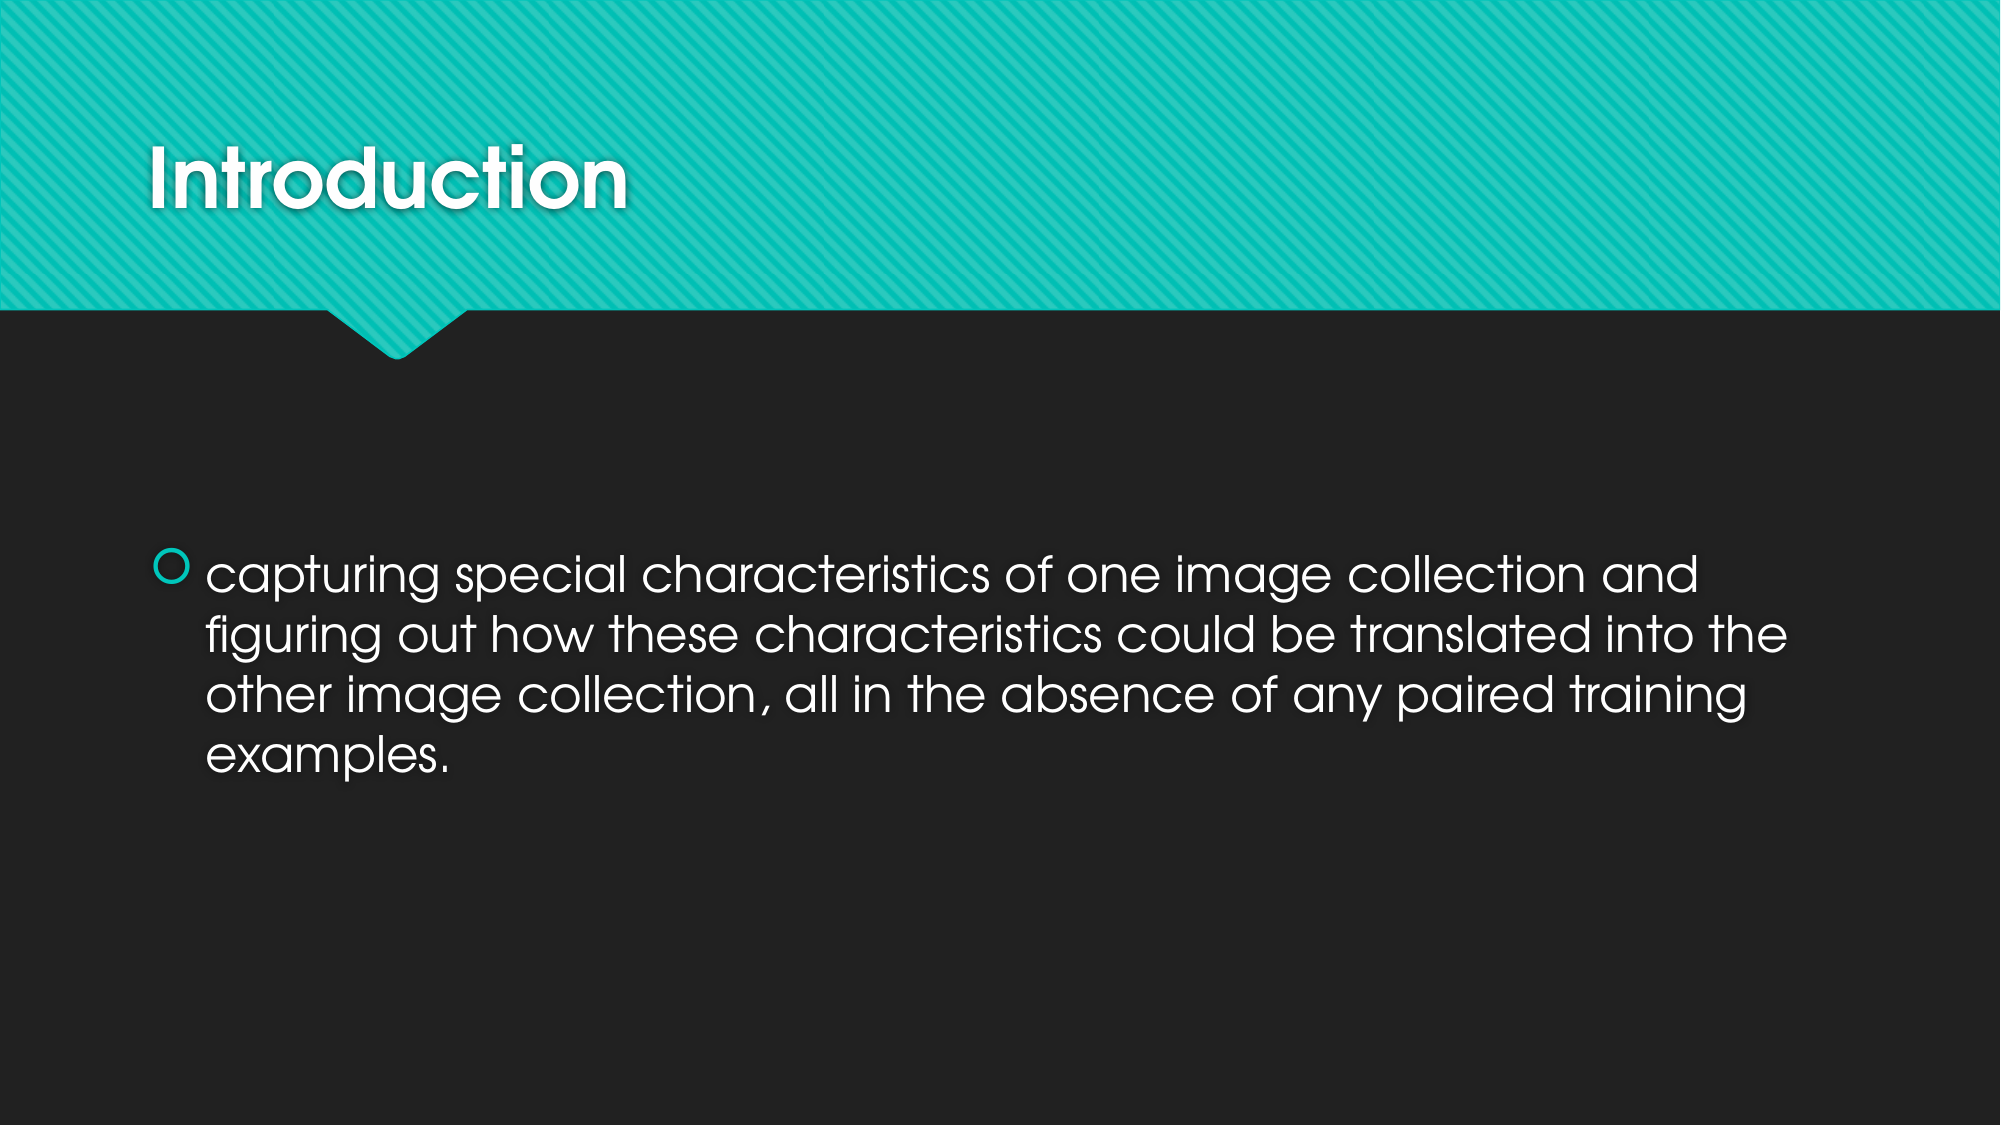

# Introduction
capturing special characteristics of one image collection and figuring out how these characteristics could be translated into the other image collection, all in the absence of any paired training examples.